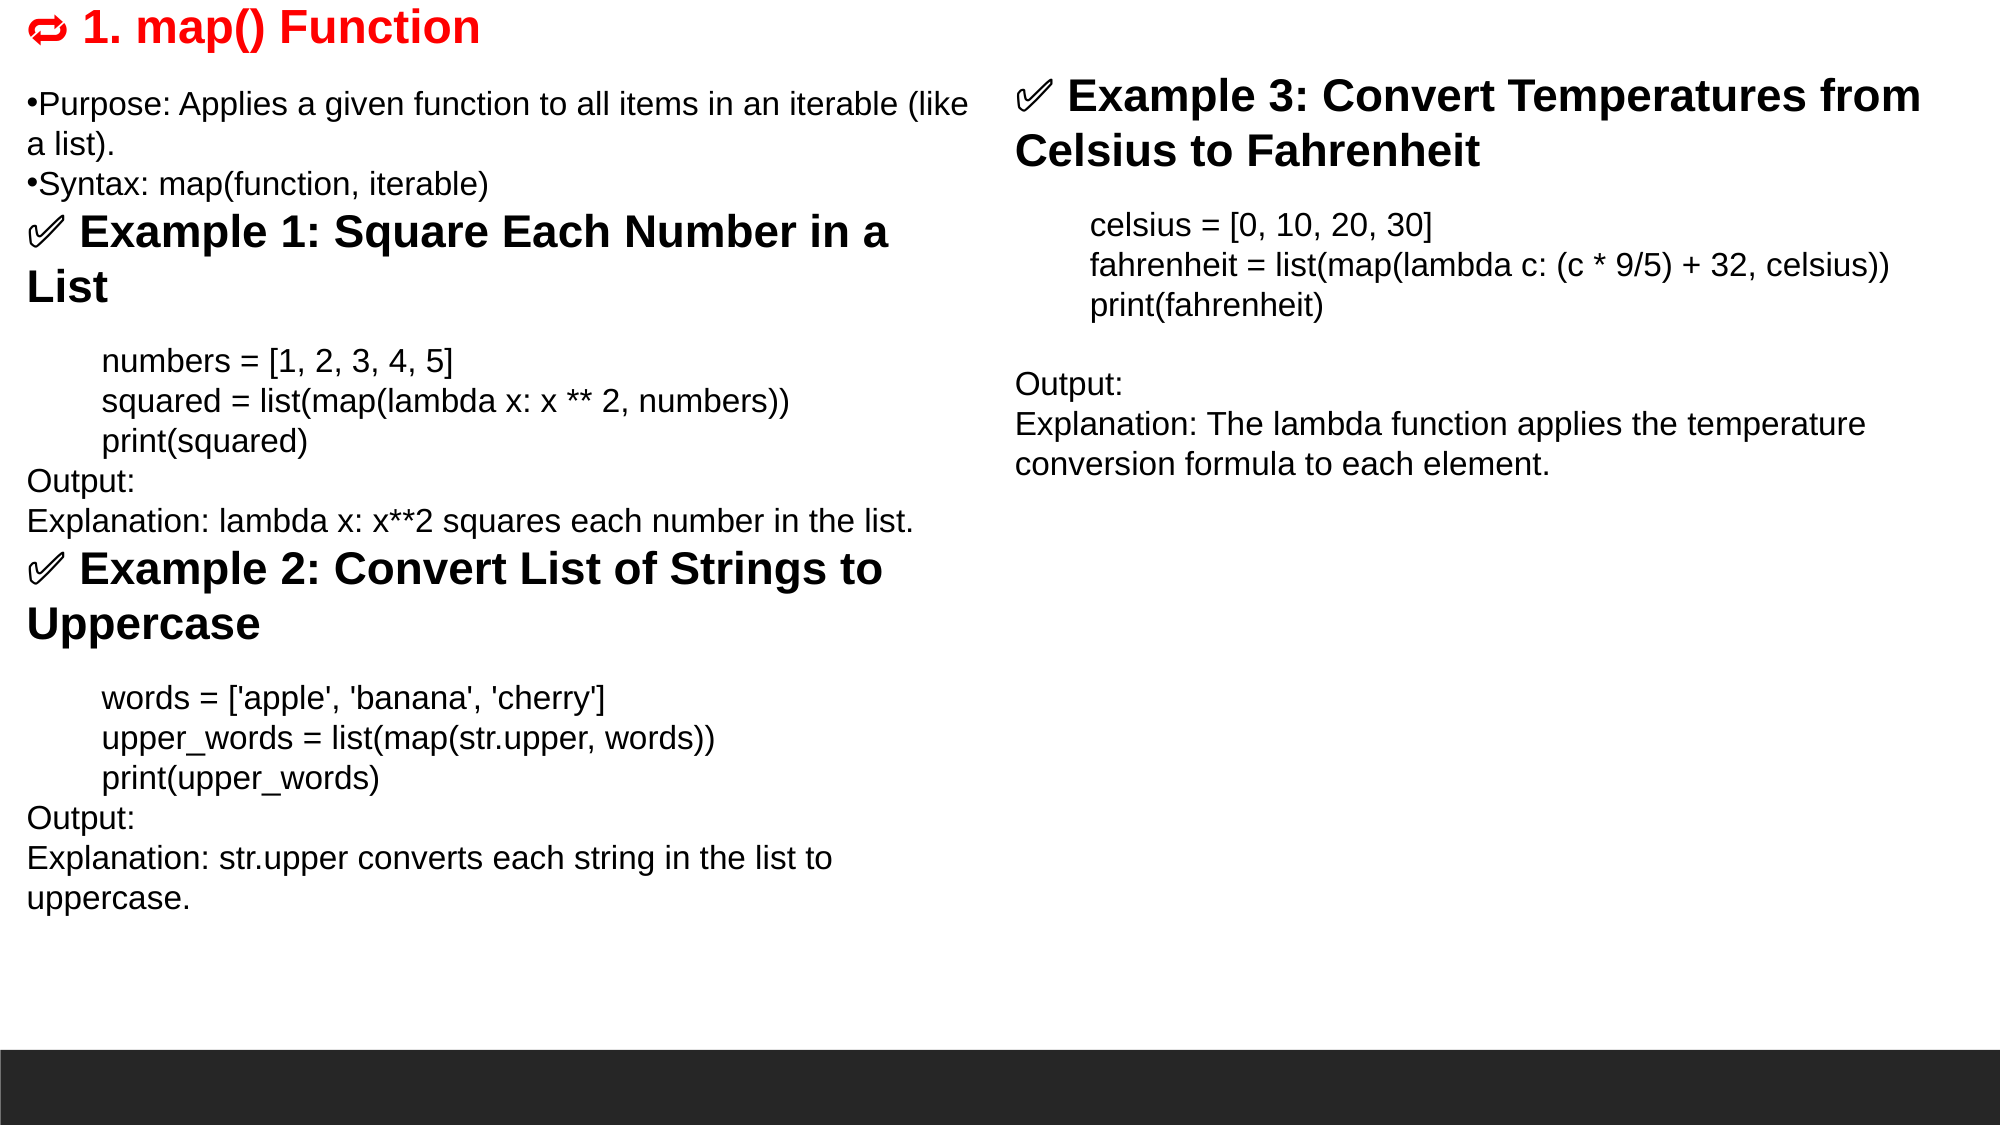

🔁 1. map() Function
Purpose: Applies a given function to all items in an iterable (like a list).
Syntax: map(function, iterable)
✅ Example 1: Square Each Number in a List
numbers = [1, 2, 3, 4, 5]
squared = list(map(lambda x: x ** 2, numbers))
print(squared)
Output:
Explanation: lambda x: x**2 squares each number in the list.
✅ Example 2: Convert List of Strings to Uppercase
words = ['apple', 'banana', 'cherry']
upper_words = list(map(str.upper, words))
print(upper_words)
Output:
Explanation: str.upper converts each string in the list to uppercase.

✅ Example 3: Convert Temperatures from Celsius to Fahrenheit
celsius = [0, 10, 20, 30]
fahrenheit = list(map(lambda c: (c * 9/5) + 32, celsius))
print(fahrenheit)

Output:
Explanation: The lambda function applies the temperature conversion formula to each element.